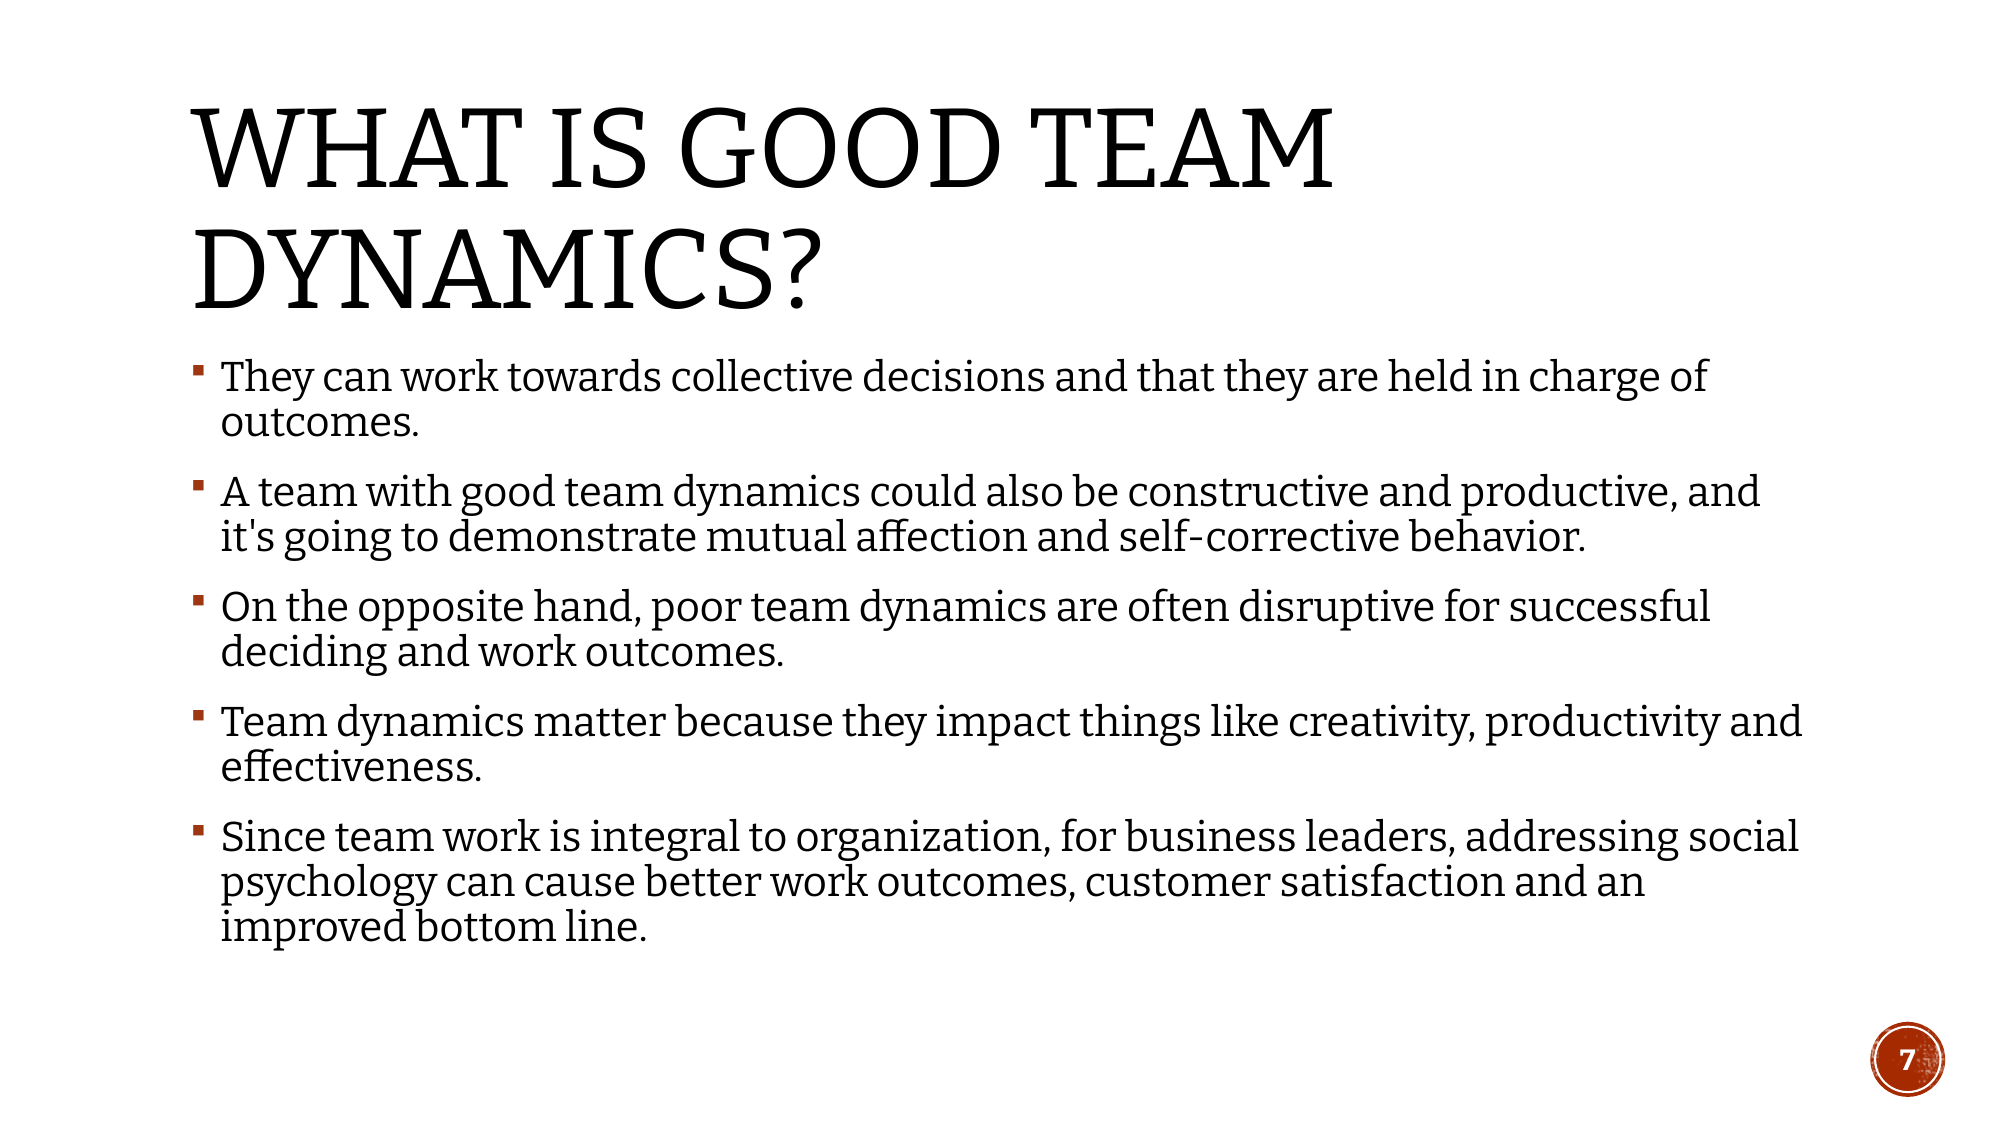

# What is good team dynamics?
They can work towards collective decisions and that they are held in charge of outcomes.
A team with good team dynamics could also be constructive and productive, and it's going to demonstrate mutual affection and self-corrective behavior.
On the opposite hand, poor team dynamics are often disruptive for successful deciding and work outcomes.
Team dynamics matter because they impact things like creativity, productivity and effectiveness.
Since team work is integral to organization, for business leaders, addressing social psychology can cause better work outcomes, customer satisfaction and an improved bottom line.
7